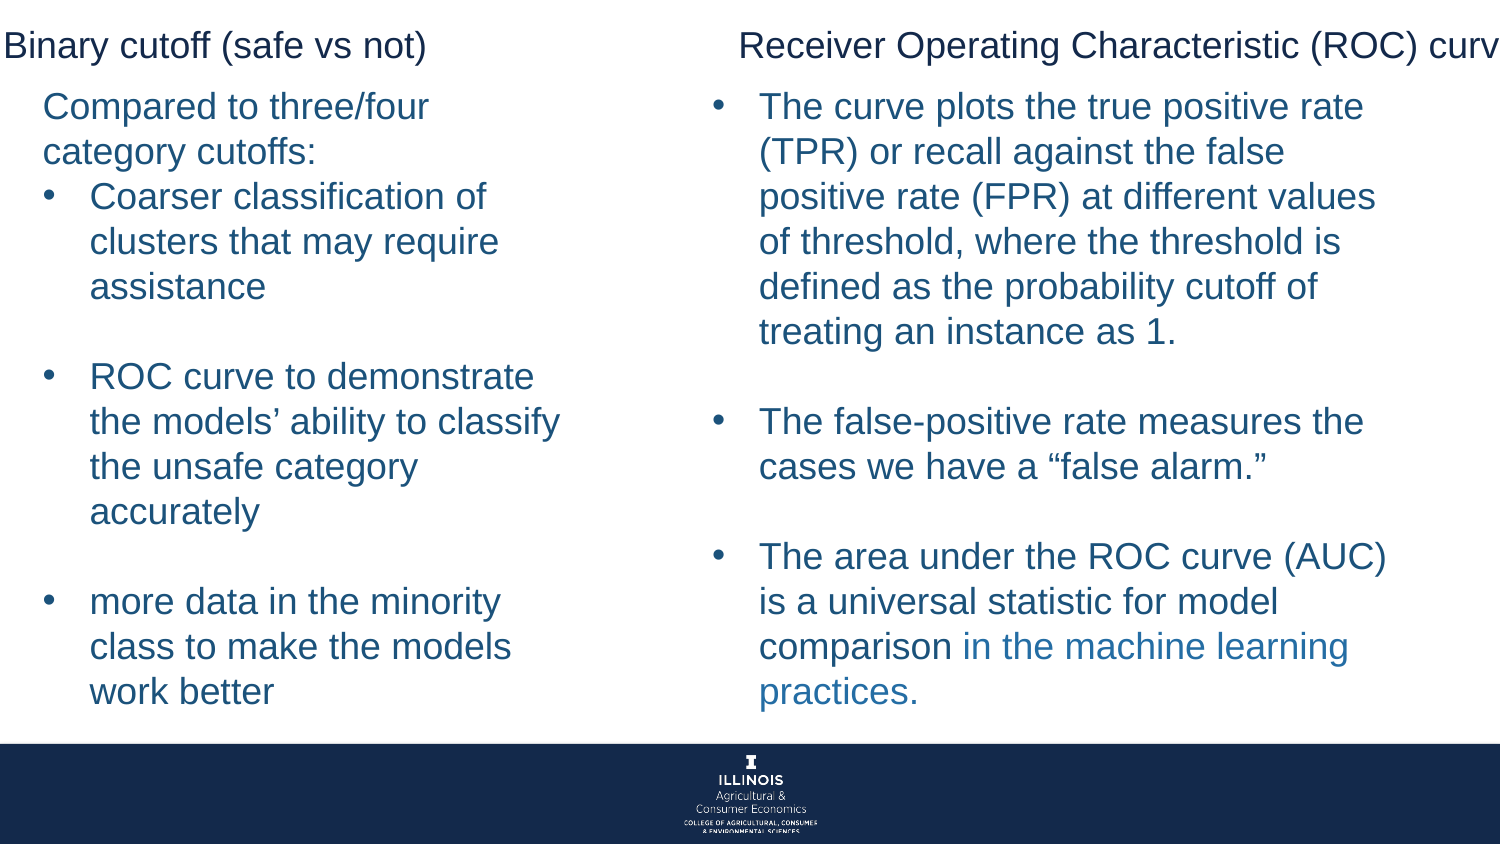

Binary cutoff (safe vs not)
Receiver Operating Characteristic (ROC) curve
Compared to three/four category cutoffs:
Coarser classification of clusters that may require assistance

ROC curve to demonstrate the models’ ability to classify the unsafe category accurately

more data in the minority class to make the models work better
The curve plots the true positive rate (TPR) or recall against the false positive rate (FPR) at different values of threshold, where the threshold is defined as the probability cutoff of treating an instance as 1.

The false-positive rate measures the cases we have a “false alarm.”

The area under the ROC curve (AUC) is a universal statistic for model comparison in the machine learning practices.